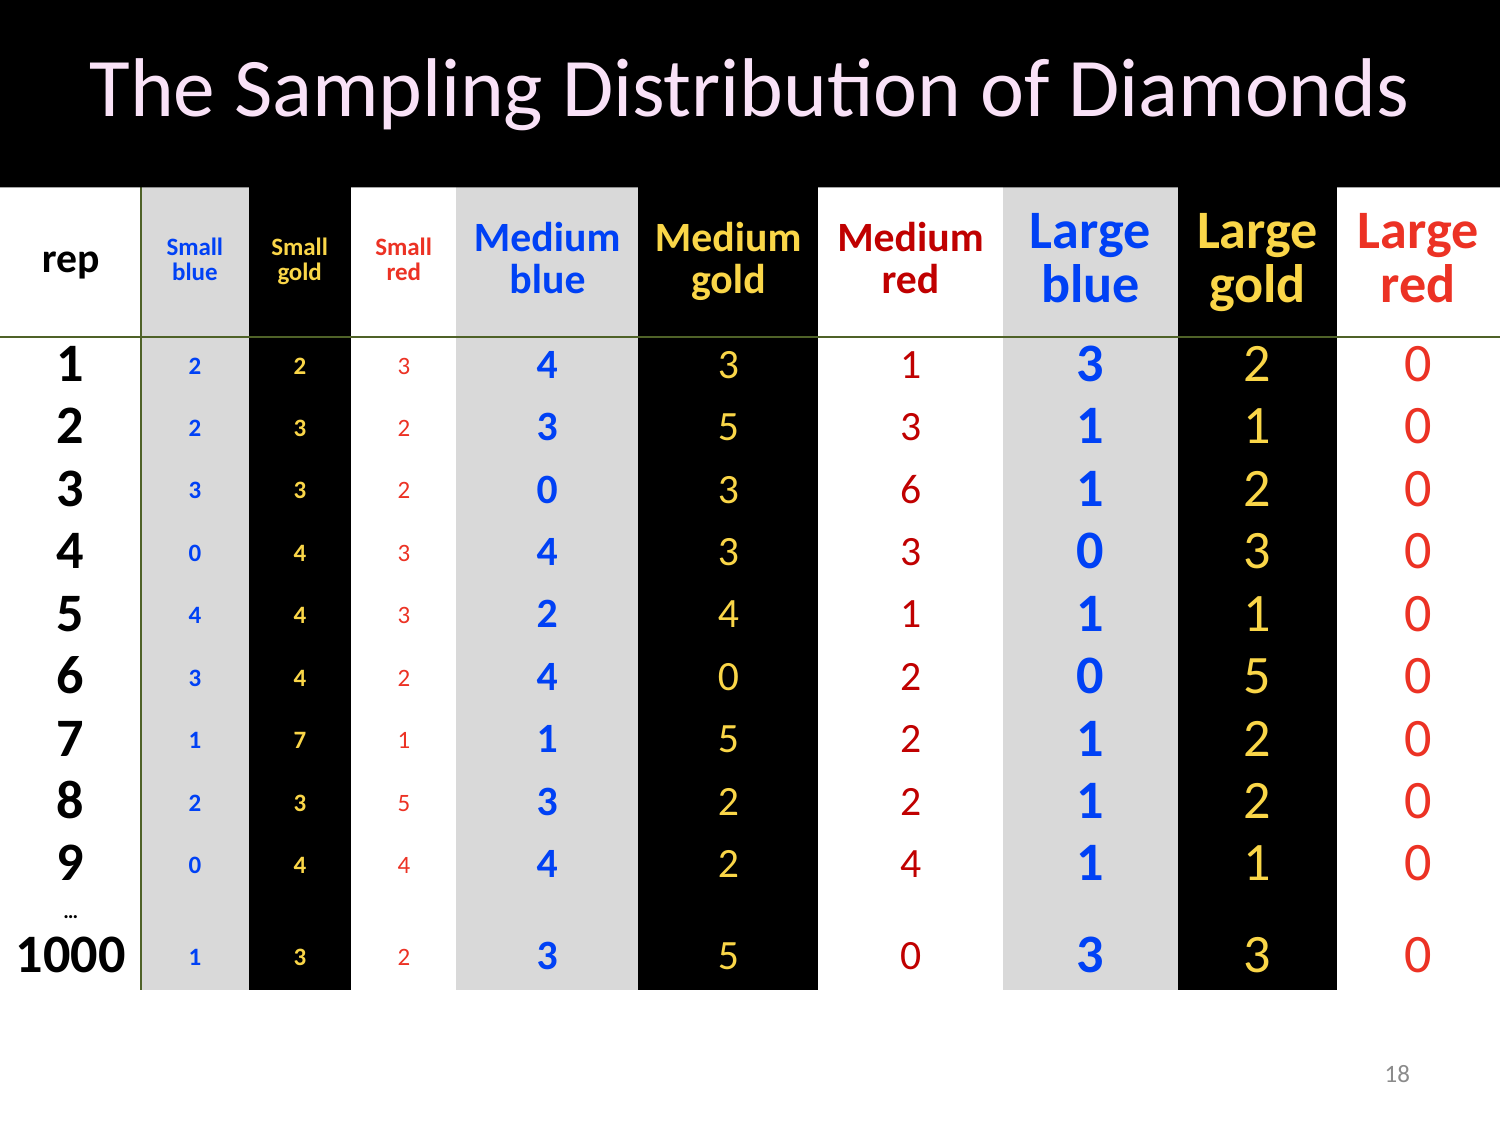

# The Sampling Distribution of Diamonds
| rep | Small blue | Small gold | Small red | Medium blue | Medium gold | Medium red | Large blue | Large gold | Large red |
| --- | --- | --- | --- | --- | --- | --- | --- | --- | --- |
| 1 | 2 | 2 | 3 | 4 | 3 | 1 | 3 | 2 | 0 |
| 2 | 2 | 3 | 2 | 3 | 5 | 3 | 1 | 1 | 0 |
| 3 | 3 | 3 | 2 | 0 | 3 | 6 | 1 | 2 | 0 |
| 4 | 0 | 4 | 3 | 4 | 3 | 3 | 0 | 3 | 0 |
| 5 | 4 | 4 | 3 | 2 | 4 | 1 | 1 | 1 | 0 |
| 6 | 3 | 4 | 2 | 4 | 0 | 2 | 0 | 5 | 0 |
| 7 | 1 | 7 | 1 | 1 | 5 | 2 | 1 | 2 | 0 |
| 8 | 2 | 3 | 5 | 3 | 2 | 2 | 1 | 2 | 0 |
| 9 | 0 | 4 | 4 | 4 | 2 | 4 | 1 | 1 | 0 |
| … |  |  |  |  |  |  |  |  |  |
| 1000 | 1 | 3 | 2 | 3 | 5 | 0 | 3 | 3 | 0 |
18